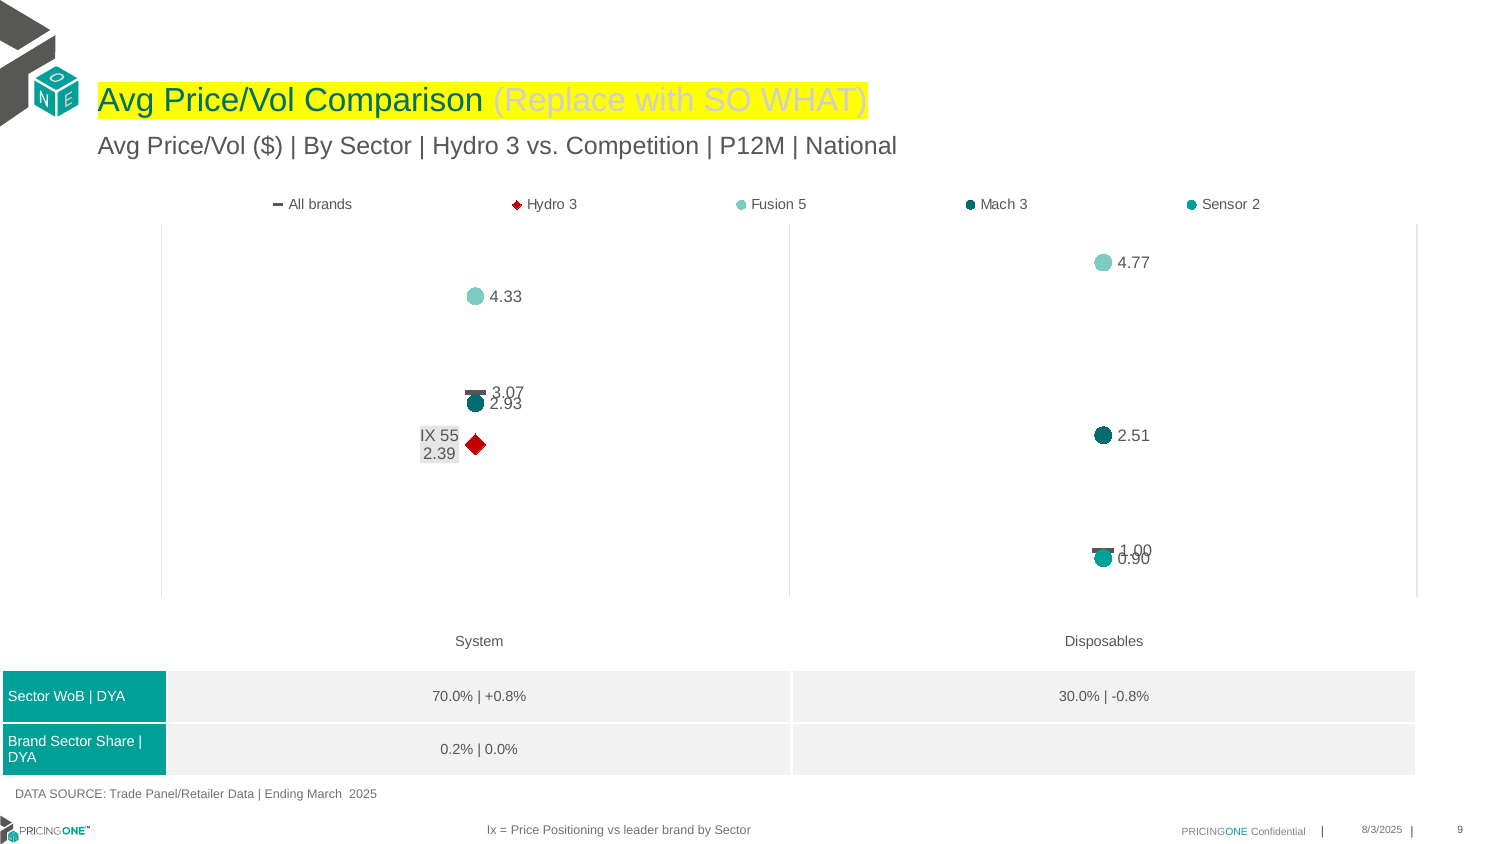

# Avg Price/Vol Comparison (Replace with SO WHAT)
Avg Price/Vol ($) | By Sector | Hydro 3 vs. Competition | P12M | National

### Chart

| Category | All brands | Hydro 3 | Fusion 5 | Mach 3 | Sensor 2 |
|---|---|---|---|---|---|
| IX 55 | 3.07 | 2.39 | 4.33 | 2.93 | None |
| None | 1.0 | None | 4.77 | 2.51 | 0.9 |
|  | System | Disposables |
| --- | --- | --- |
| Sector WoB | DYA | 70.0% | +0.8% | 30.0% | -0.8% |
| Brand Sector Share | DYA | 0.2% | 0.0% |  |
DATA SOURCE: Trade Panel/Retailer Data | Ending March  2025
Ix = Price Positioning vs leader brand by Sector
8/3/2025
9